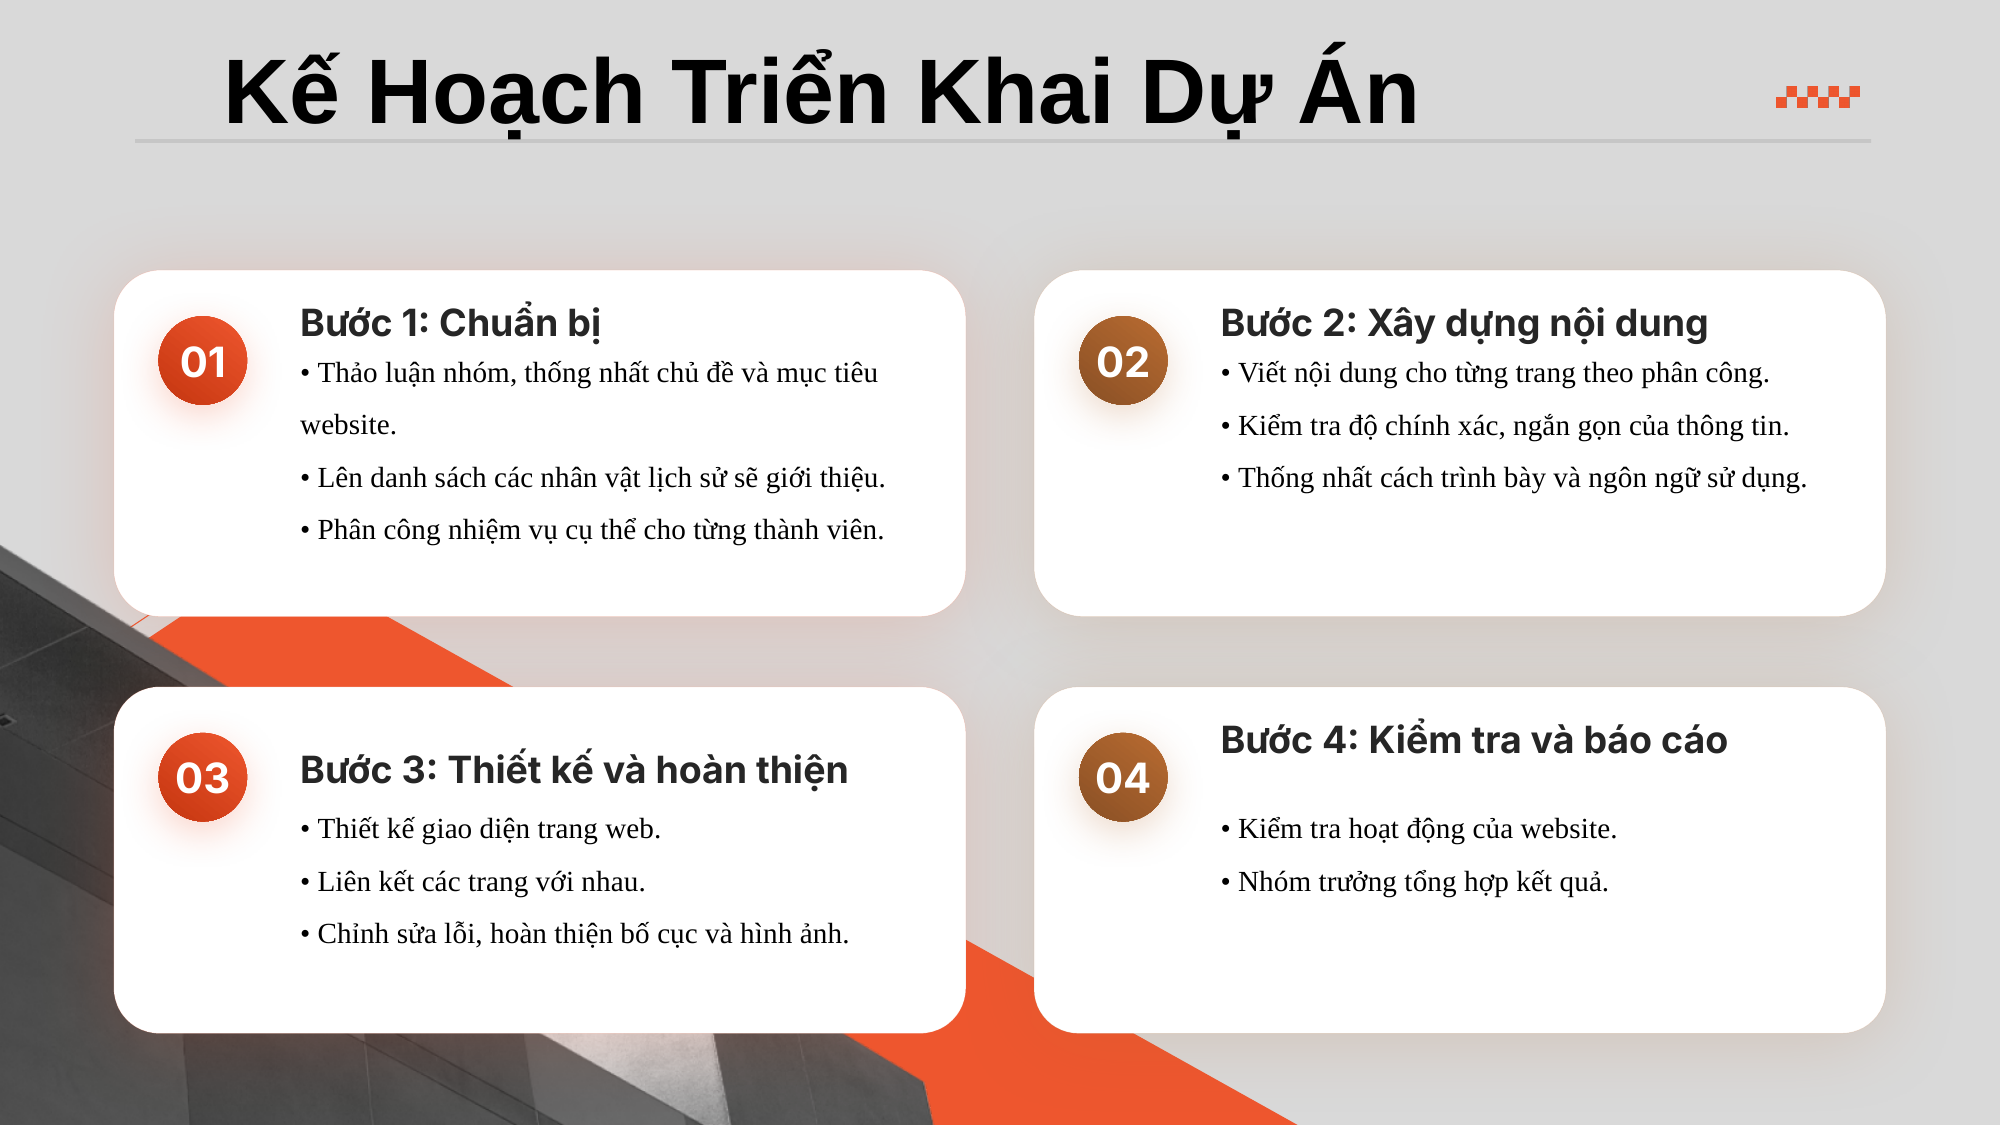

# Kế Hoạch Triển Khai Dự Án

Bước 1: Chuẩn bị

Bước 2: Xây dựng nội dung

01
02
• Thảo luận nhóm, thống nhất chủ đề và mục tiêu website.
• Lên danh sách các nhân vật lịch sử sẽ giới thiệu.
• Phân công nhiệm vụ cụ thể cho từng thành viên.

• Viết nội dung cho từng trang theo phân công.
• Kiểm tra độ chính xác, ngắn gọn của thông tin.
• Thống nhất cách trình bày và ngôn ngữ sử dụng.

Bước 3: Thiết kế và hoàn thiện
Bước 4: Kiểm tra và báo cáo

03
04
• Kiểm tra hoạt động của website.
• Nhóm trưởng tổng hợp kết quả.

• Thiết kế giao diện trang web.
• Liên kết các trang với nhau.
• Chỉnh sửa lỗi, hoàn thiện bố cục và hình ảnh.